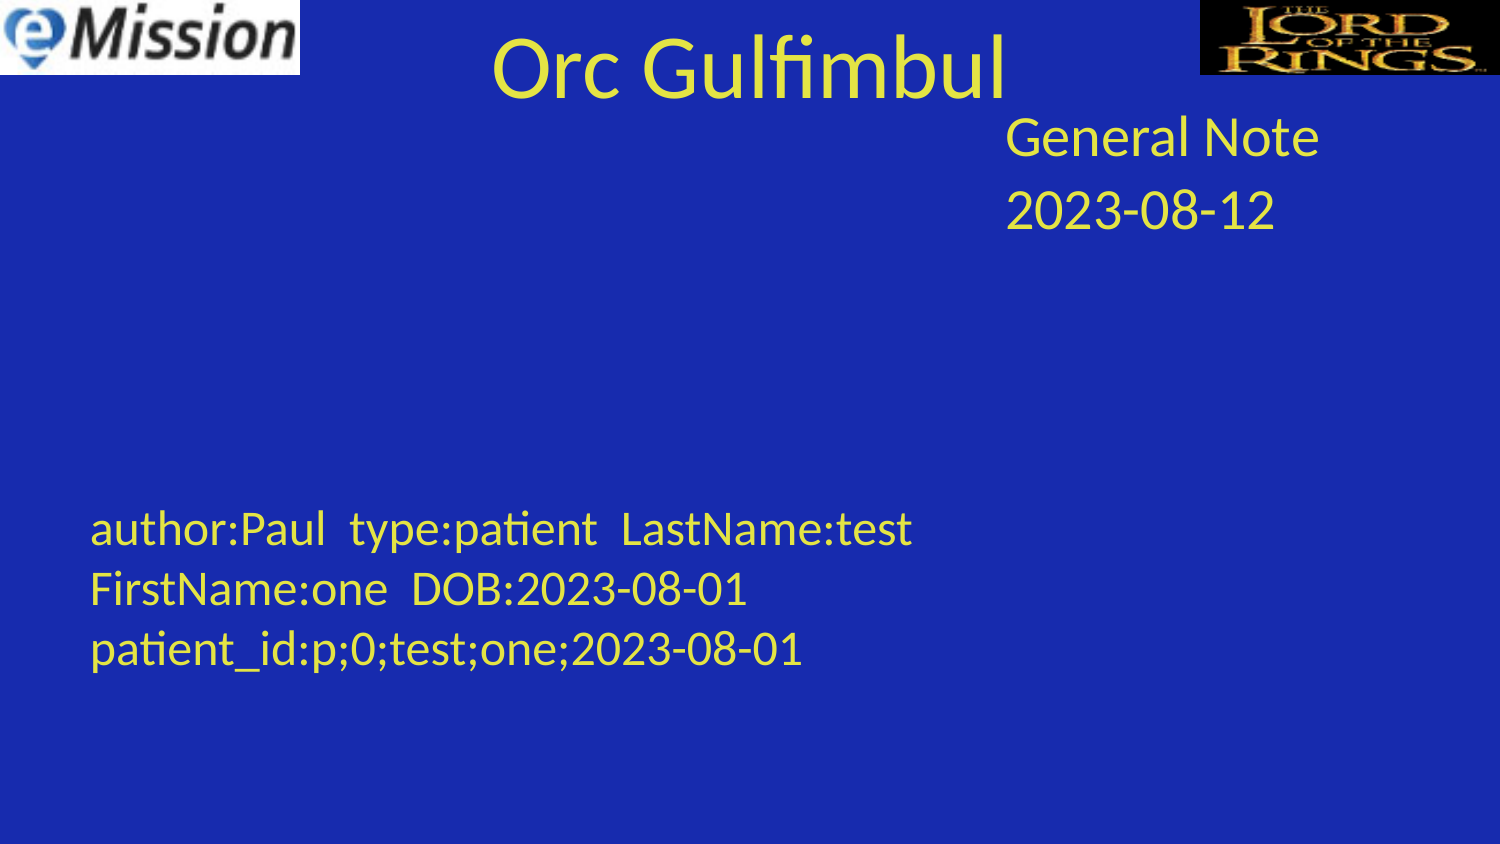

Orc Gulfimbul
| General Note |
| --- |
| 2023-08-12 |
author:Paul  type:patient  LastName:test  FirstName:one  DOB:2023-08-01  patient_id:p;0;test;one;2023-08-01